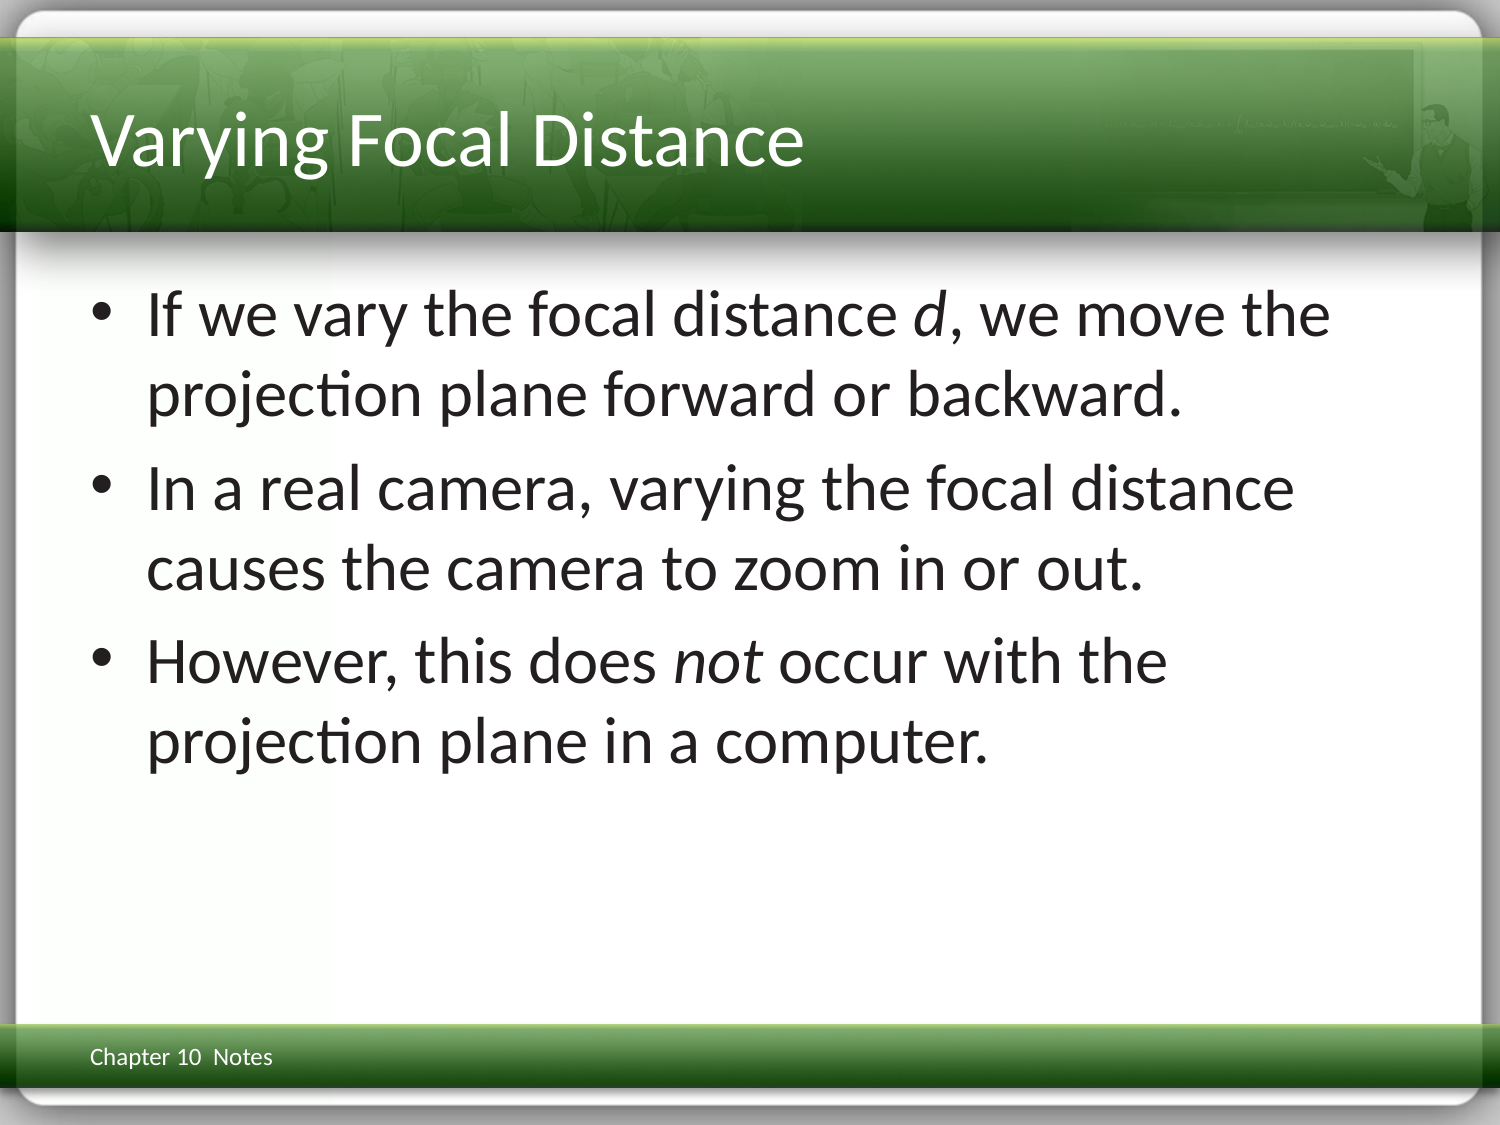

# Varying Focal Distance
If we vary the focal distance d, we move the projection plane forward or backward.
In a real camera, varying the focal distance causes the camera to zoom in or out.
However, this does not occur with the projection plane in a computer.
Chapter 10  Notes
3D Math Primer for Graphics & Game Dev
50